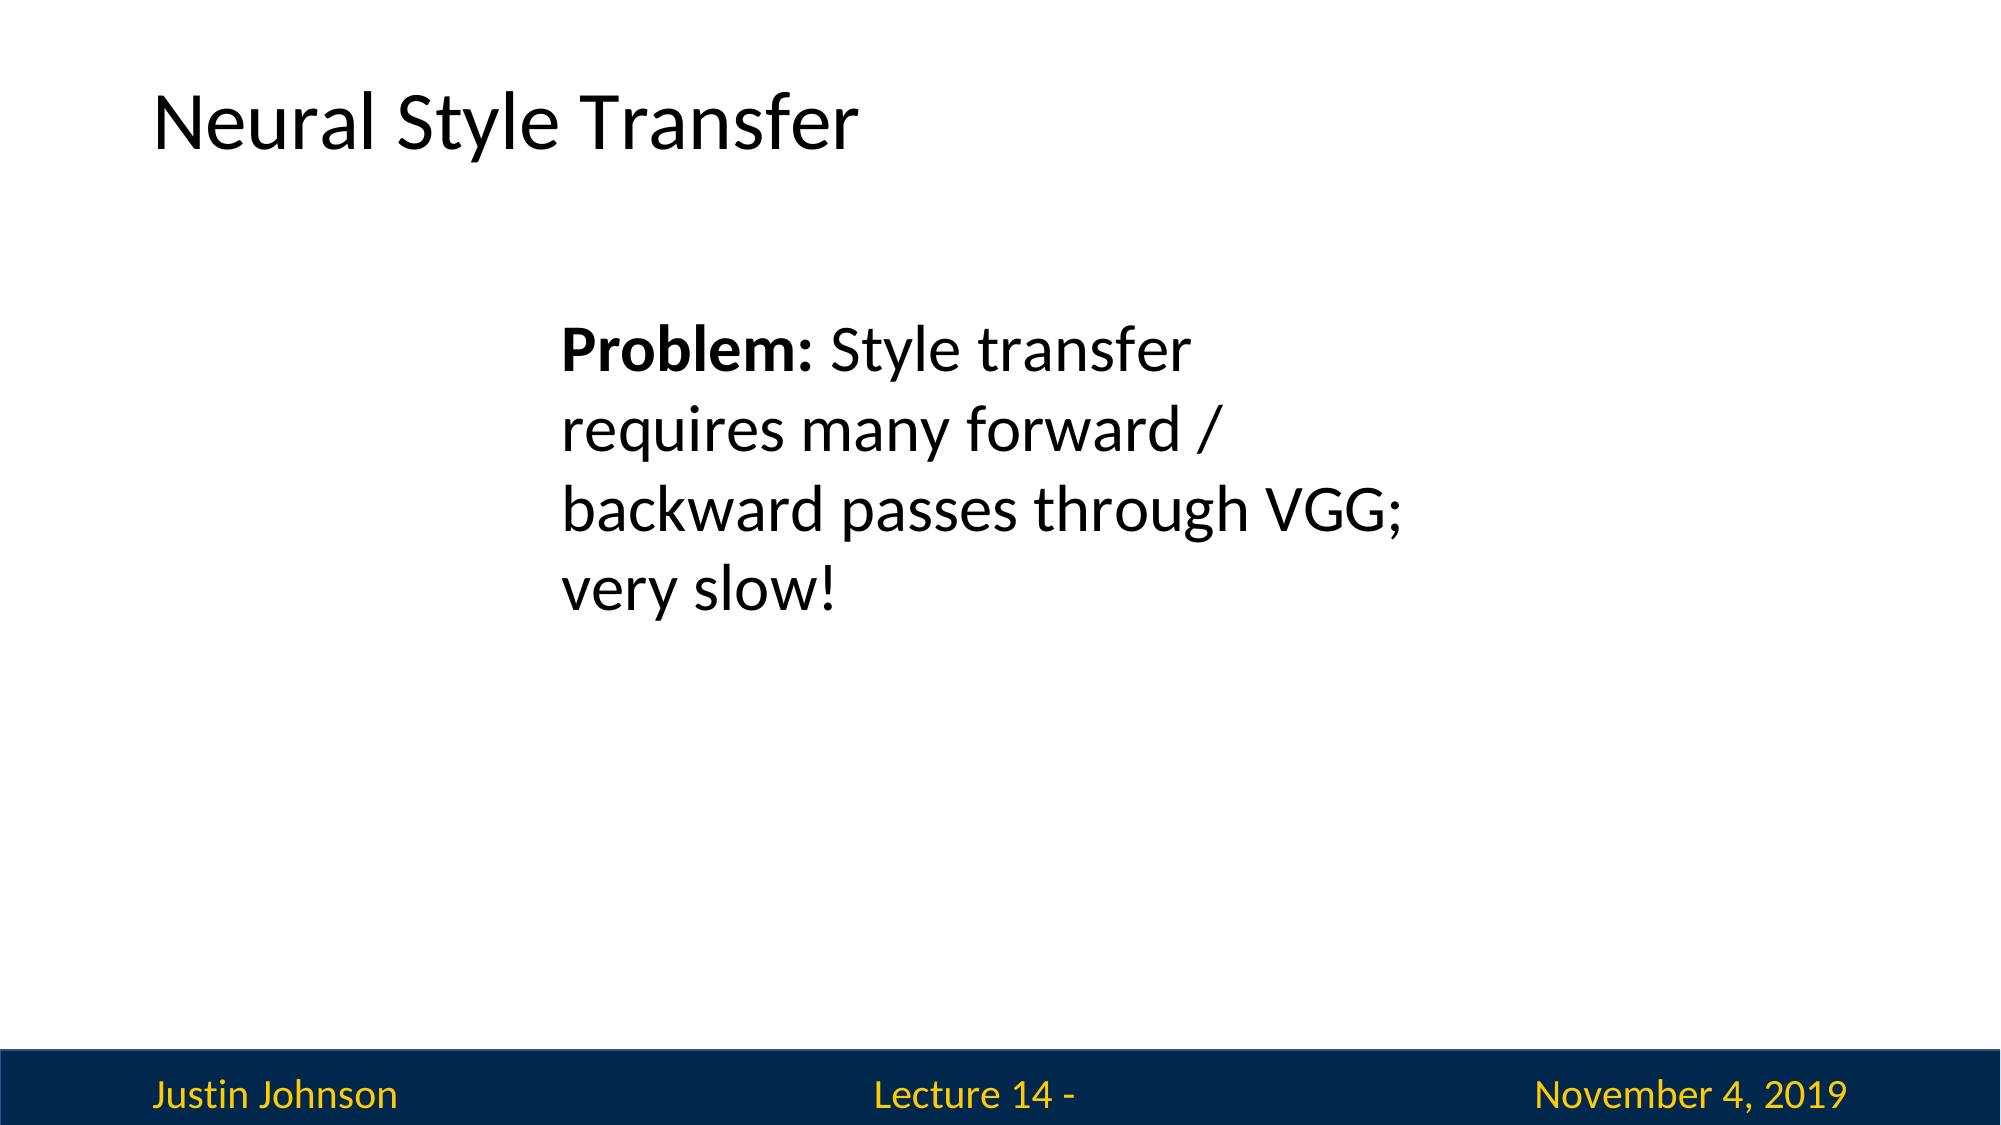

# Neural Style Transfer
Problem: Style transfer requires many forward / backward passes through VGG; very slow!
Justin Johnson
November 4, 2019
Lecture 14 - 135